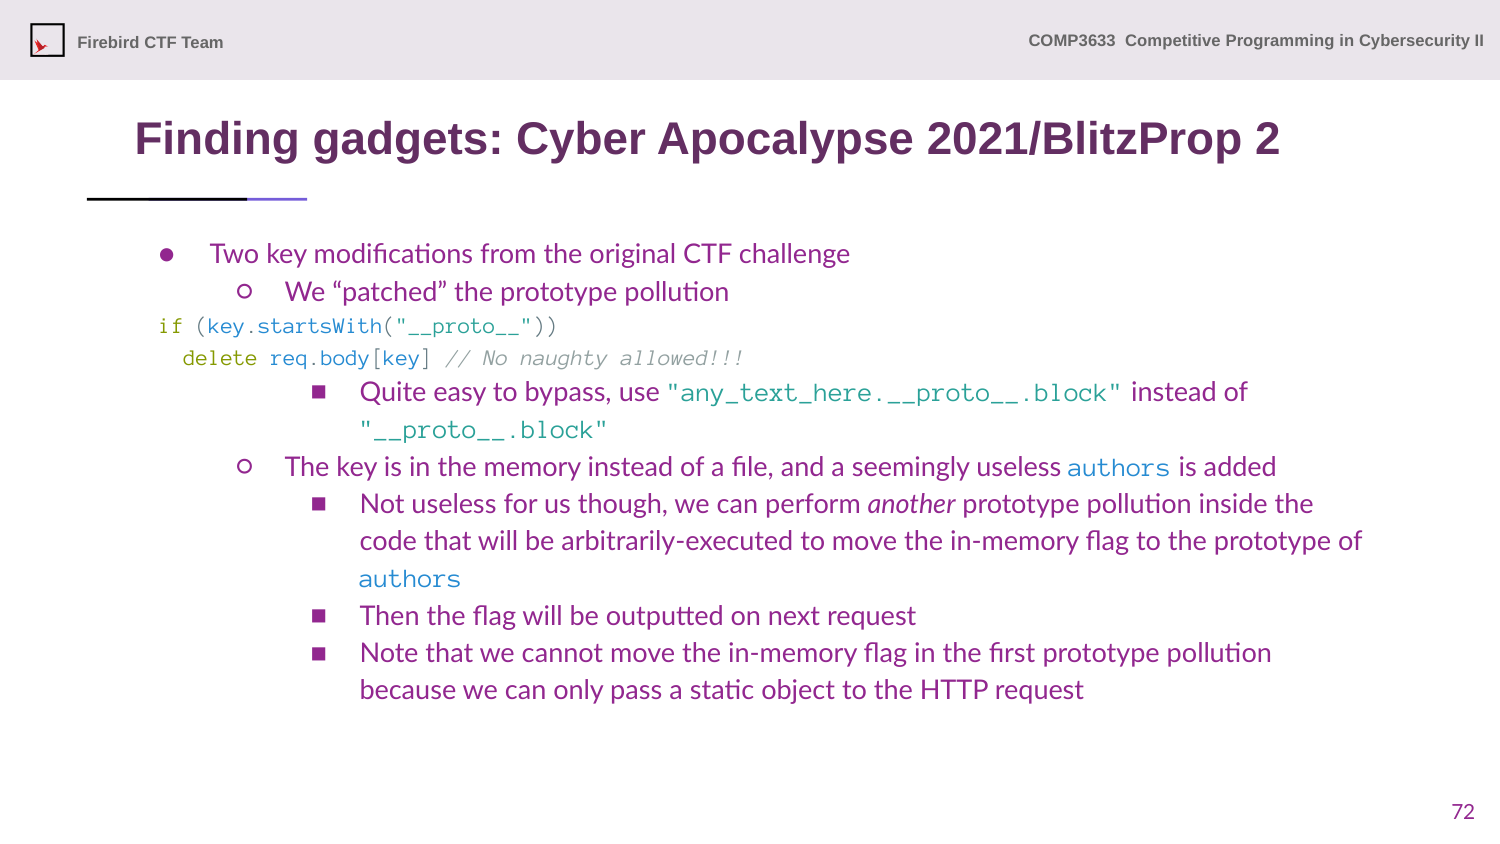

# Finding gadgets: Cyber Apocalypse 2021/BlitzProp 2
Two key modifications from the original CTF challenge
We “patched” the prototype pollution
if (key.startsWith("__proto__"))
  delete req.body[key] // No naughty allowed!!!
Quite easy to bypass, use "any_text_here.__proto__.block" instead of "__proto__.block"
The key is in the memory instead of a file, and a seemingly useless authors is added
Not useless for us though, we can perform another prototype pollution inside the code that will be arbitrarily-executed to move the in-memory flag to the prototype of authors
Then the flag will be outputted on next request
Note that we cannot move the in-memory flag in the first prototype pollution because we can only pass a static object to the HTTP request
72